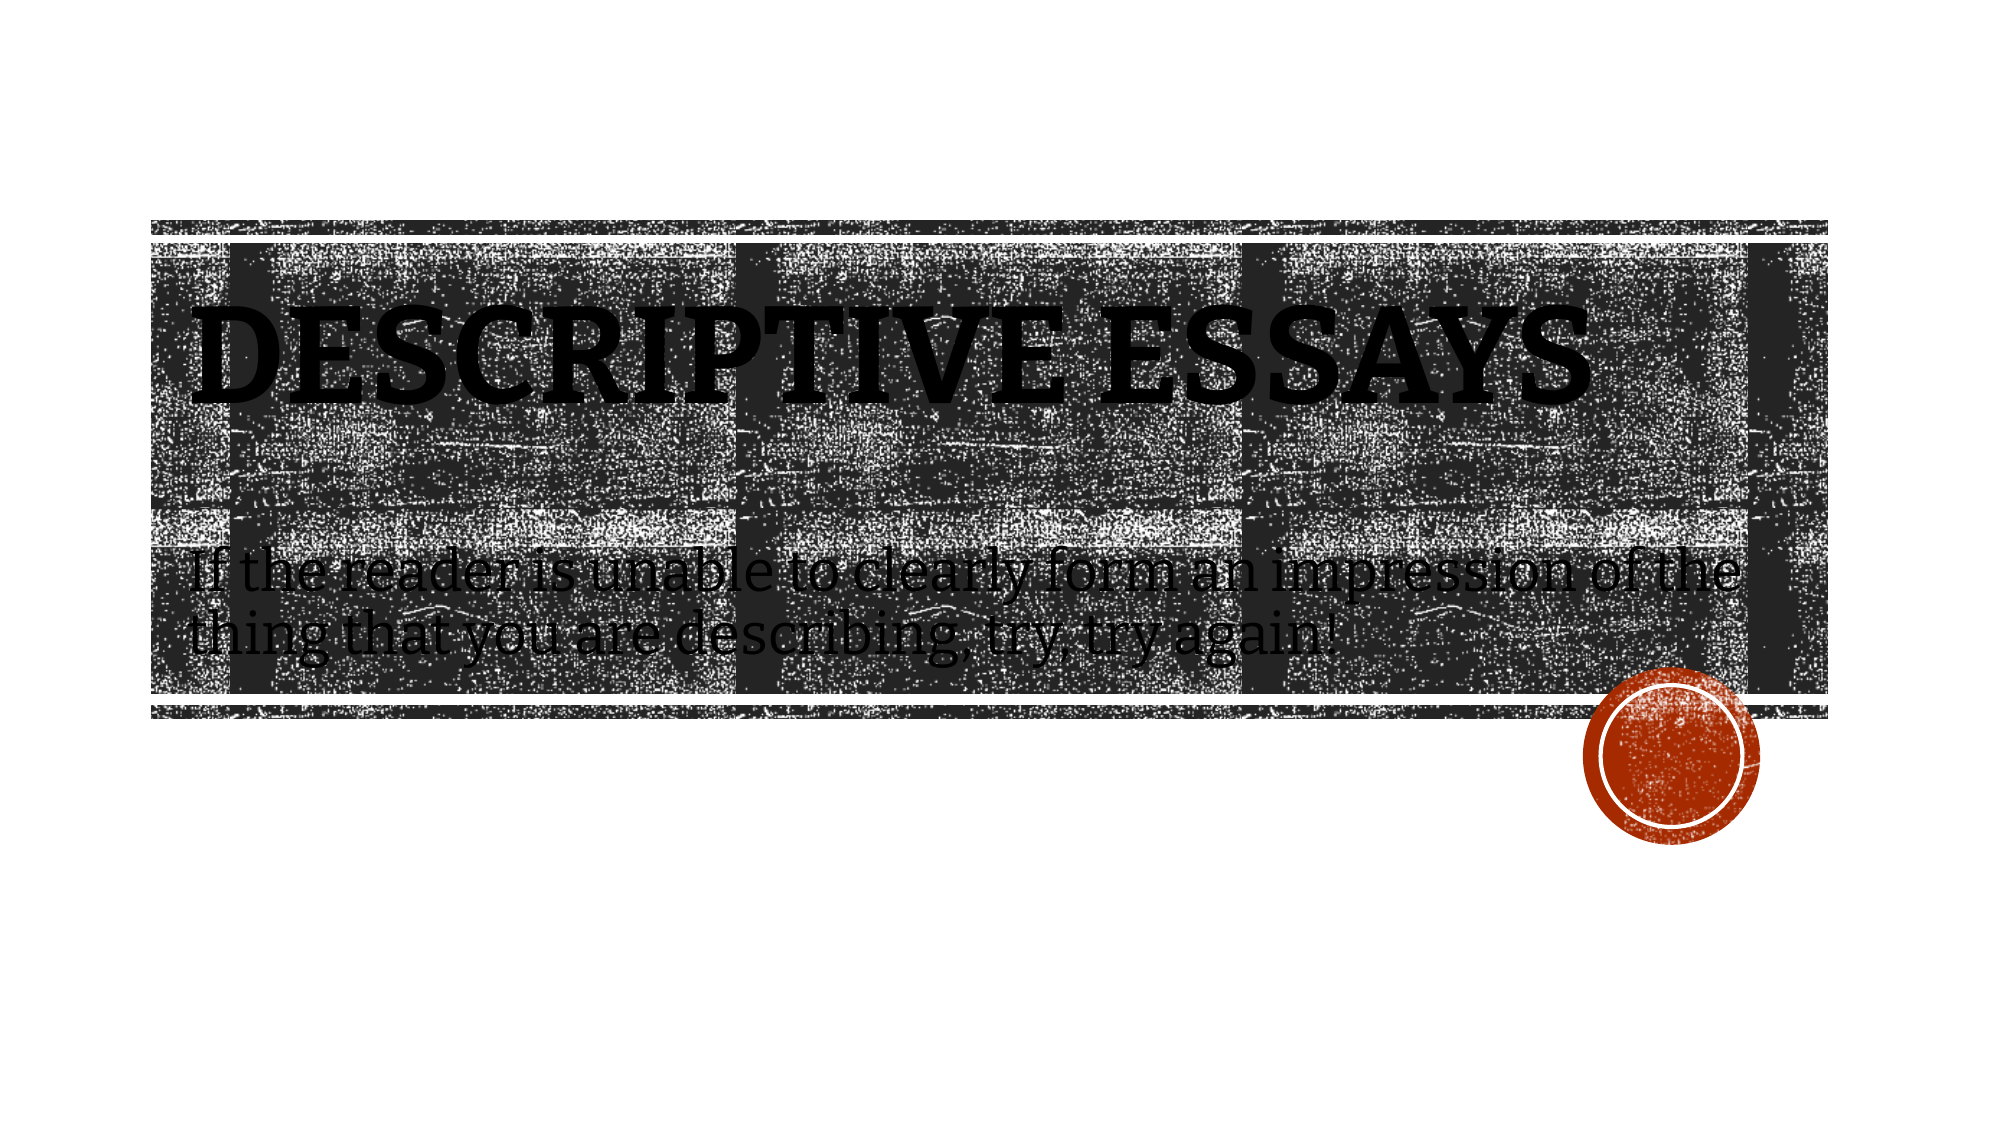

# Descriptive Essays
If the reader is unable to clearly form an impression of the thing that you are describing, try, try again!